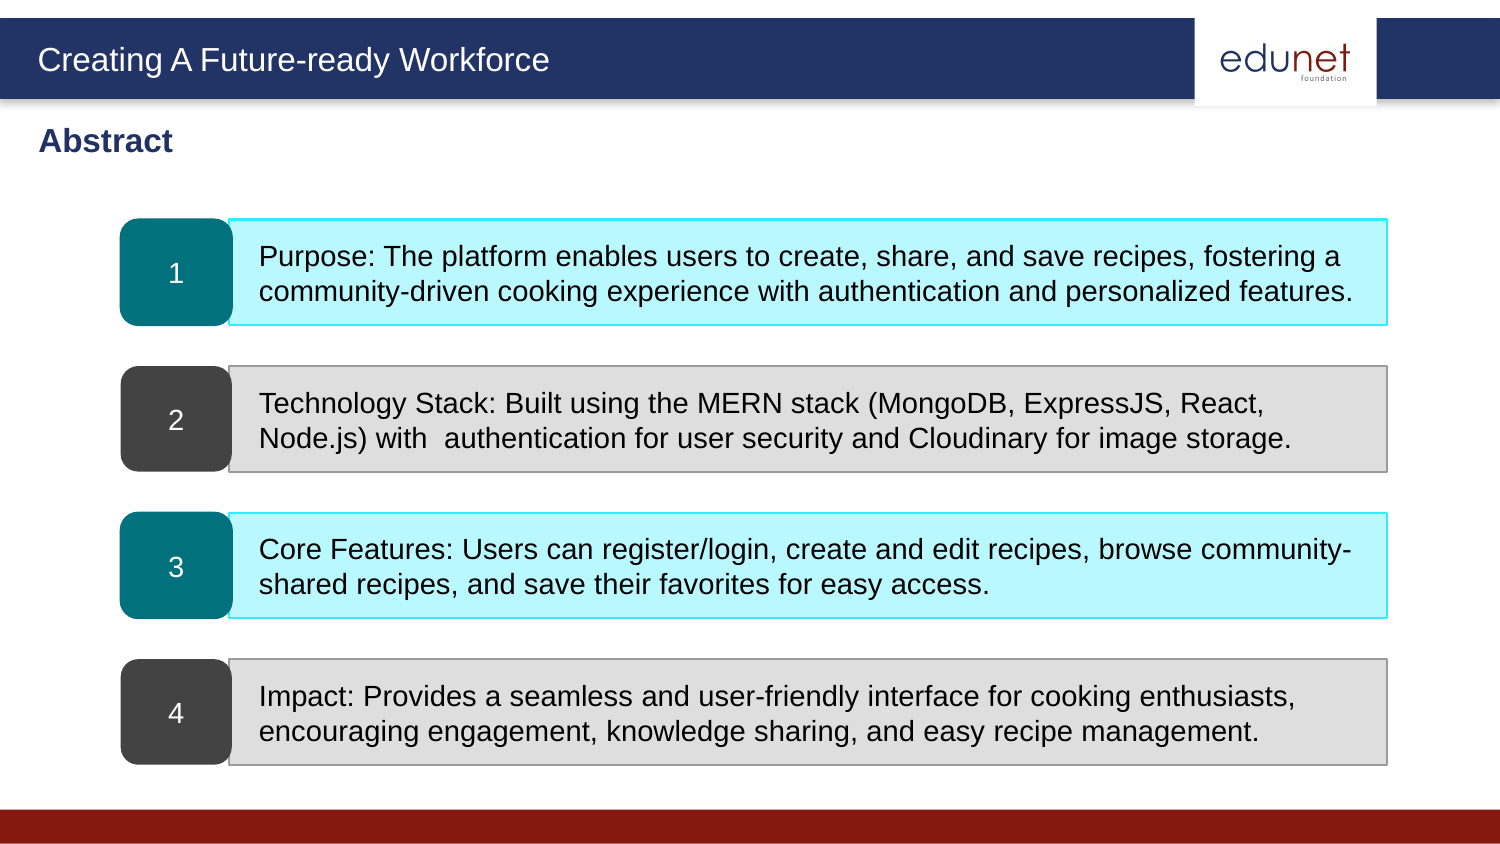

Abstract
1
Purpose: The platform enables users to create, share, and save recipes, fostering a community-driven cooking experience with authentication and personalized features.
2
Technology Stack: Built using the MERN stack (MongoDB, ExpressJS, React, Node.js) with  authentication for user security and Cloudinary for image storage.
3
Core Features: Users can register/login, create and edit recipes, browse community-shared recipes, and save their favorites for easy access.
4
Impact: Provides a seamless and user-friendly interface for cooking enthusiasts, encouraging engagement, knowledge sharing, and easy recipe management.